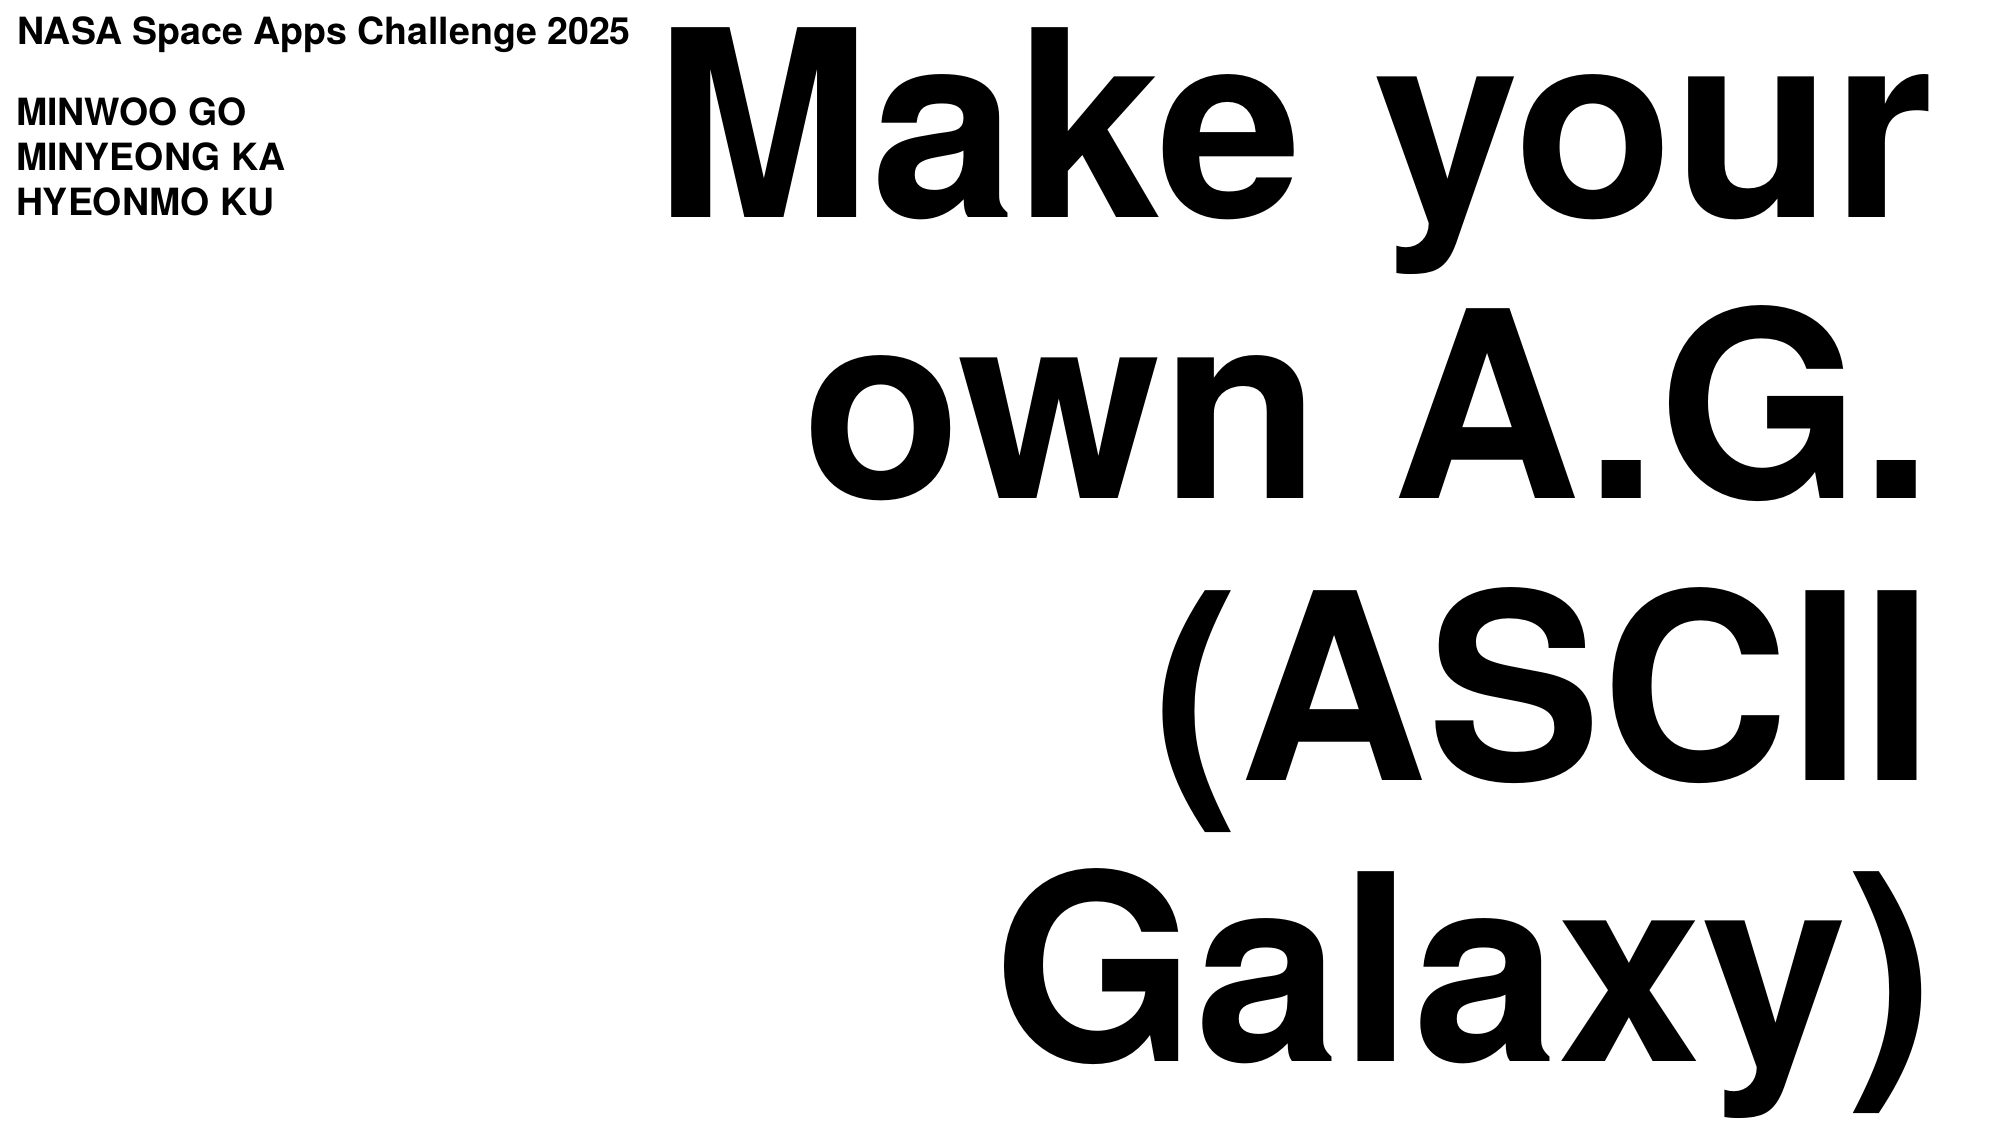

NASA Space Apps Challenge 2025
MINWOO GO
MINYEONG KA
HYEONMO KU
# Make your own A.G. (ASCII Galaxy)